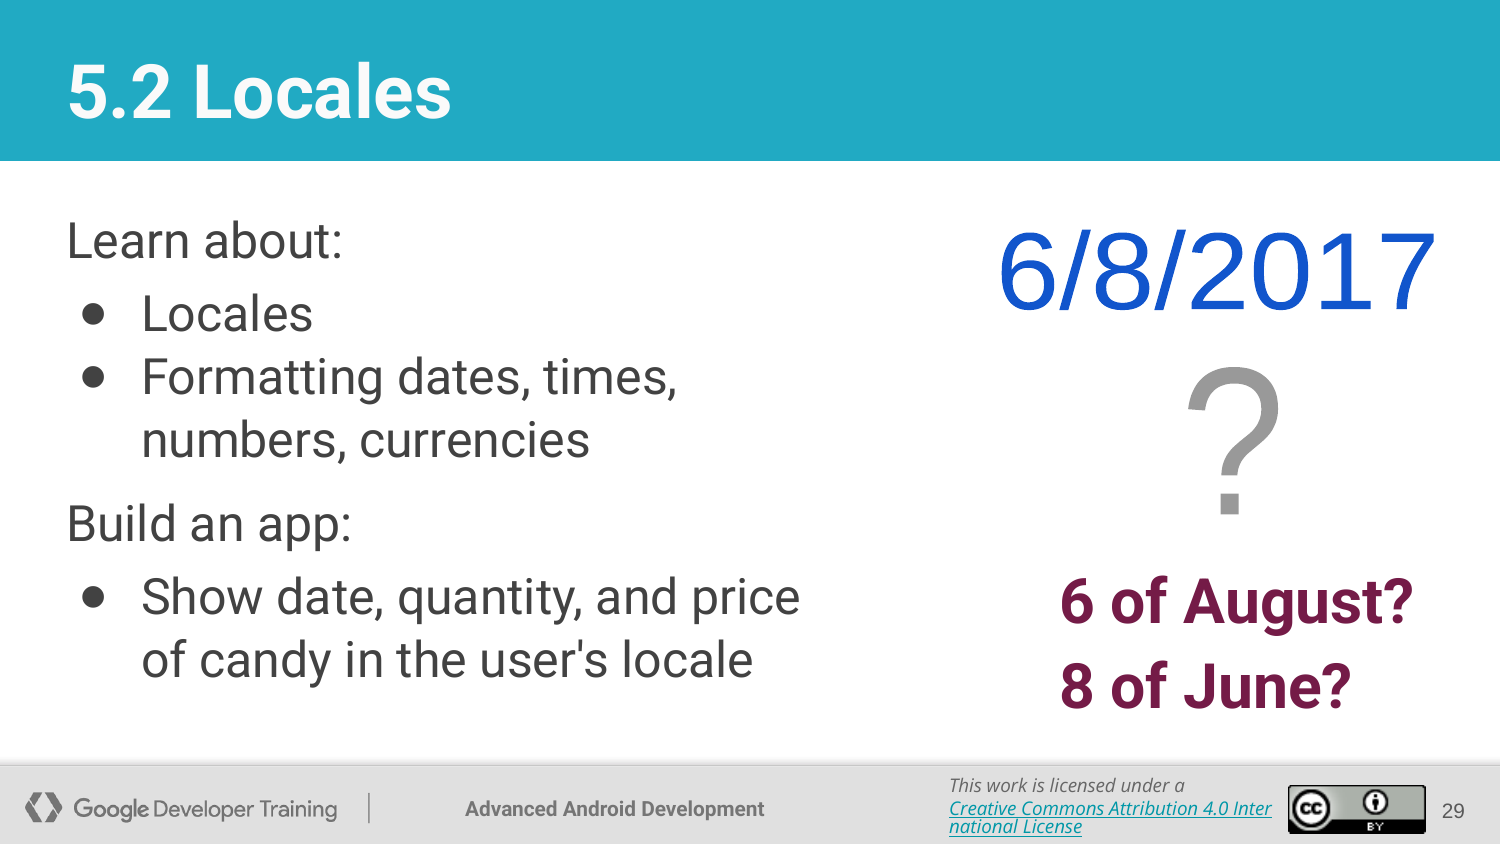

# 5.2 Locales
Learn about:
Locales
Formatting dates, times, numbers, currencies
Build an app:
Show date, quantity, and price of candy in the user's locale
6/8/2017
?
6 of August?
8 of June?
29